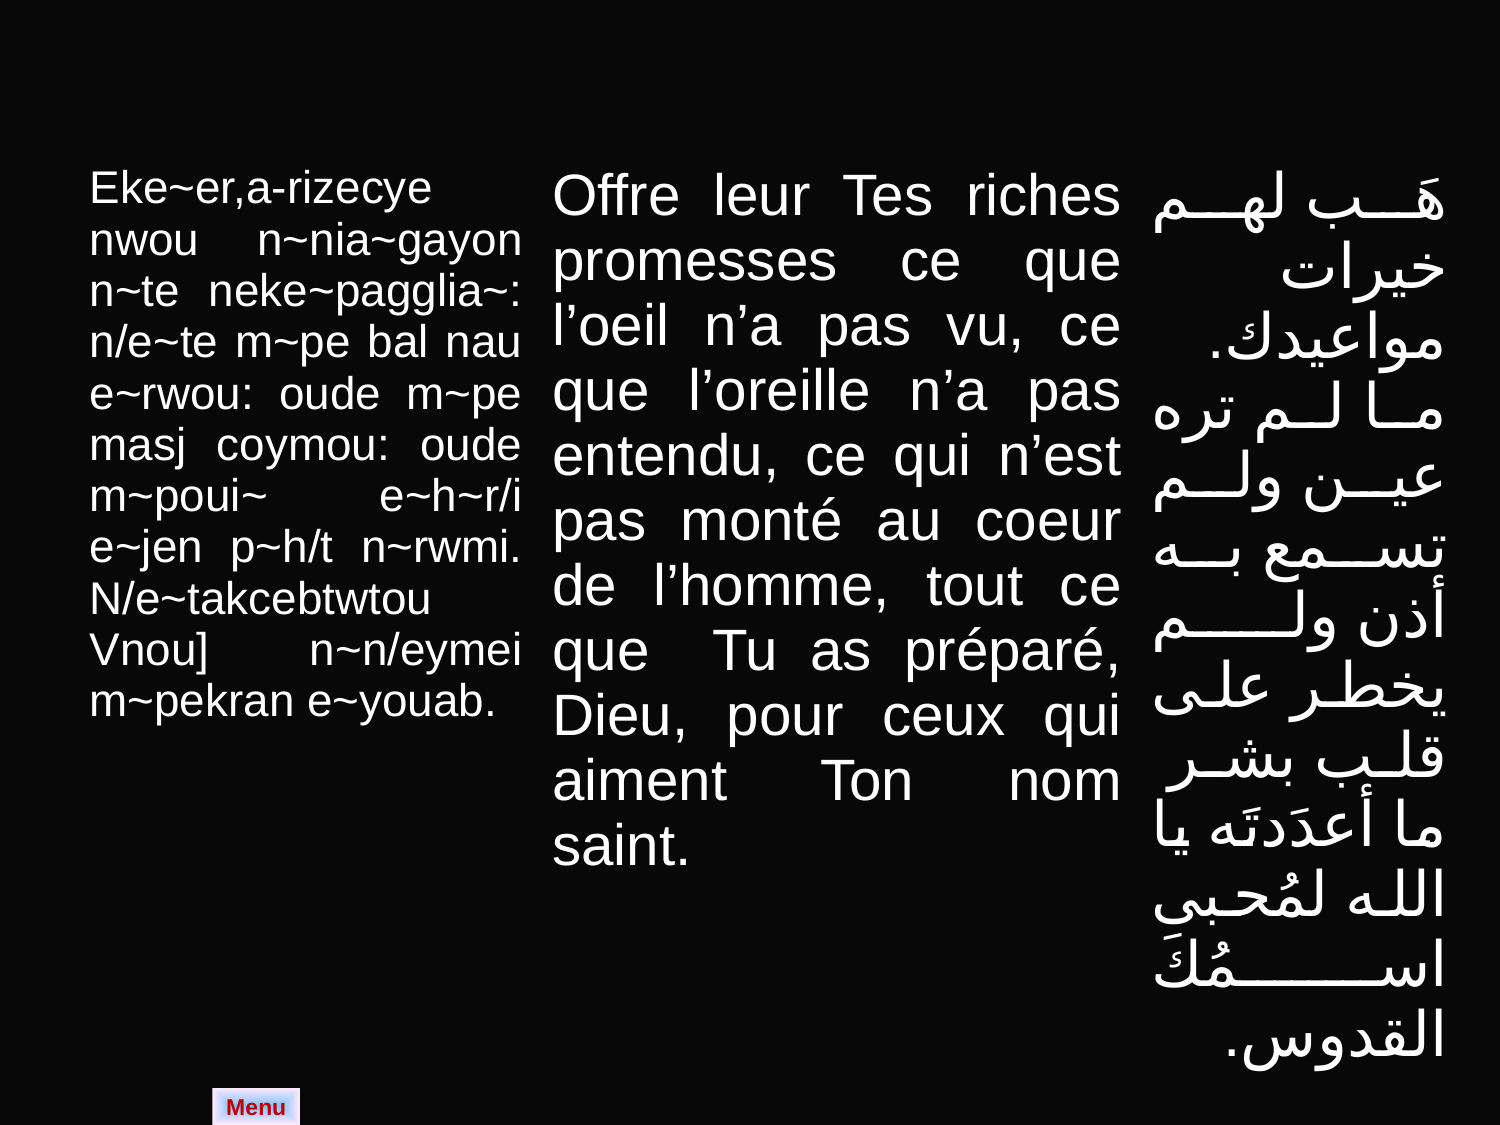

| Eke~er,a-rizecye nwou n~nia~gayon n~te neke~pagglia~: n/e~te m~pe bal nau e~rwou: oude m~pe masj coymou: oude m~poui~ e~h~r/i e~jen p~h/t n~rwmi. N/e~takcebtwtou Vnou] n~n/eymei m~pekran e~youab. | Offre leur Tes riches promesses ce que l’oeil n’a pas vu, ce que l’oreille n’a pas entendu, ce qui n’est pas monté au coeur de l’homme, tout ce que Tu as préparé, Dieu, pour ceux qui aiment Ton nom saint. | هَب لهم خيرات مواعيدك. ما لم تره عين ولم تسمع به أذن ولم يخطر على قلب بشر ما أعدَدتَه يا الله لمُحبى اسمُكَ القدوس. |
| --- | --- | --- |
Menu